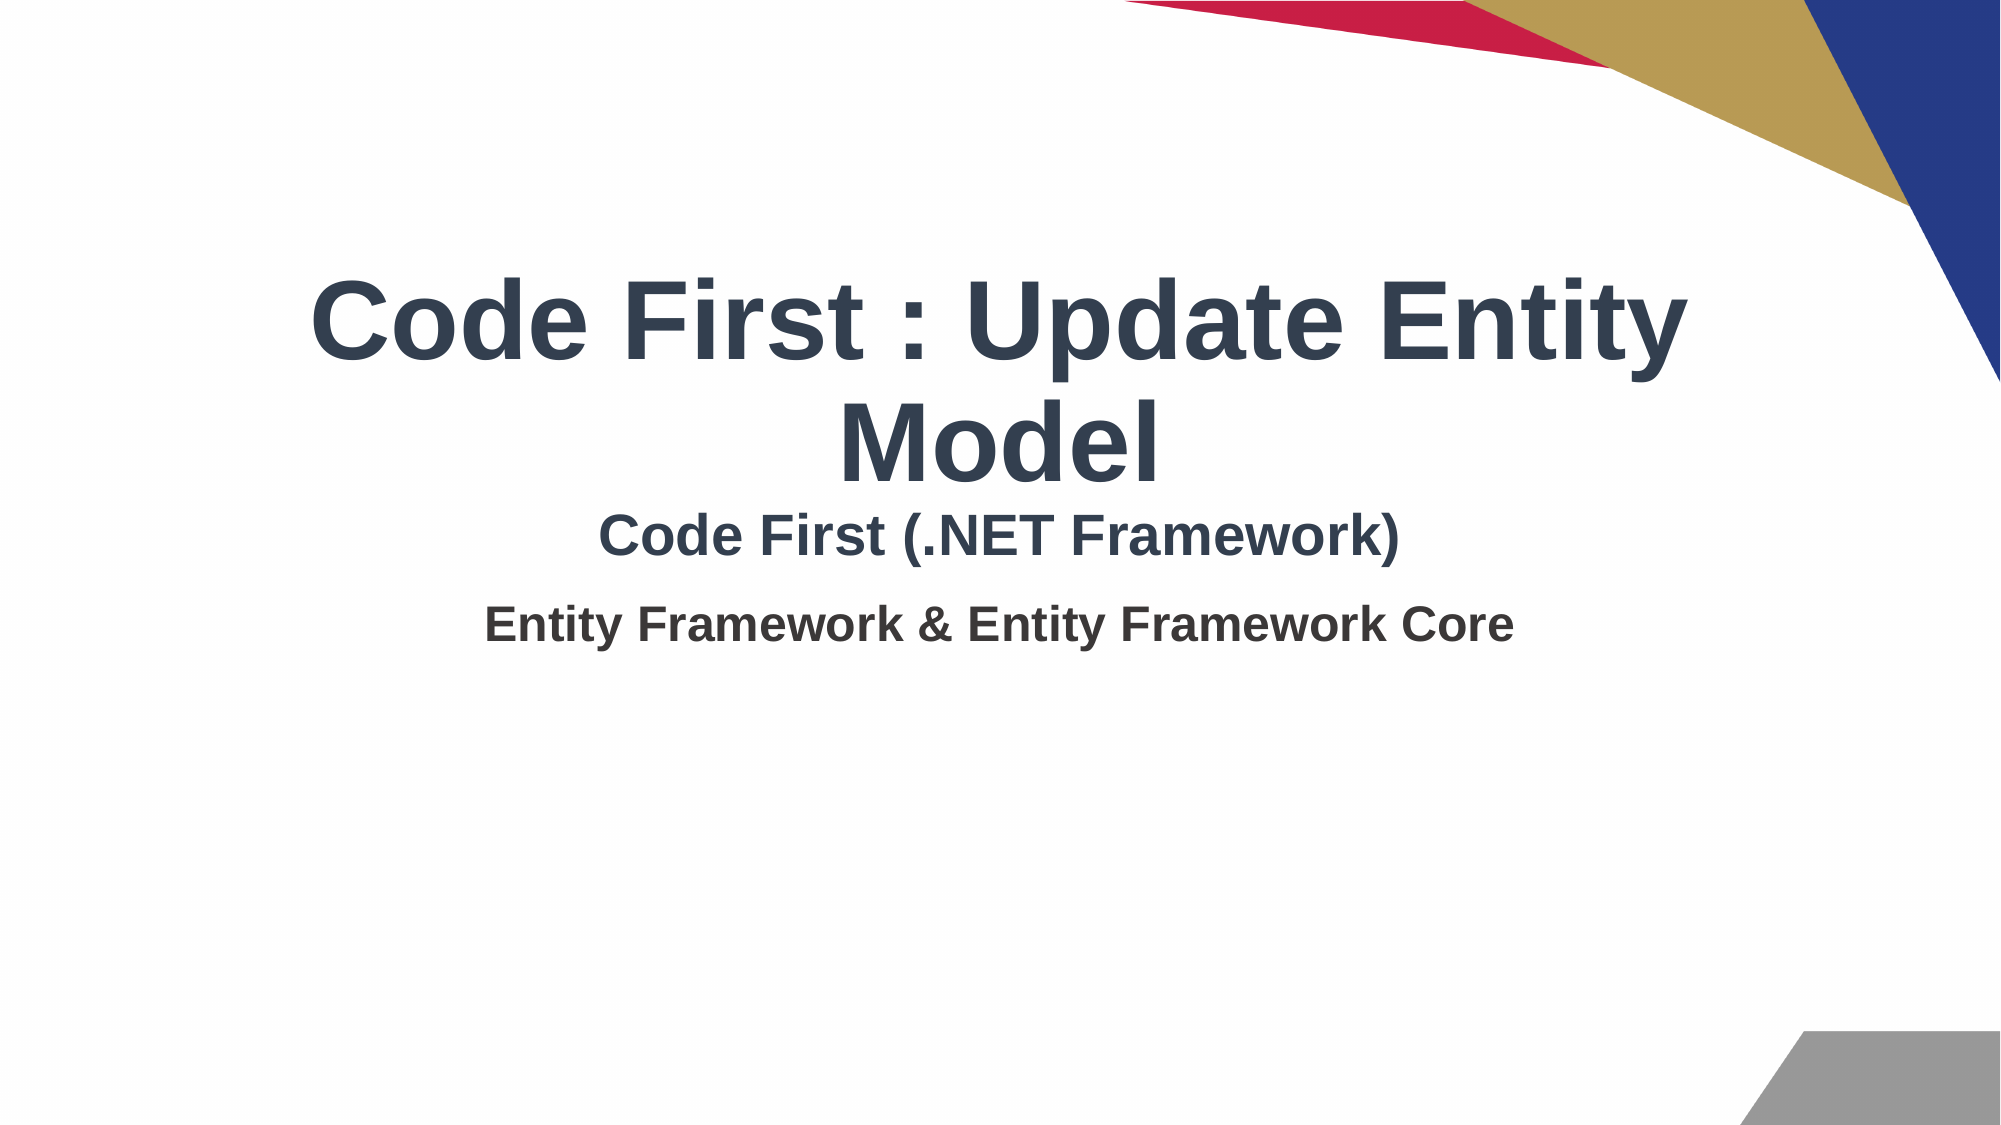

# Code First : Update Entity Model Code First (.NET Framework)
Entity Framework & Entity Framework Core